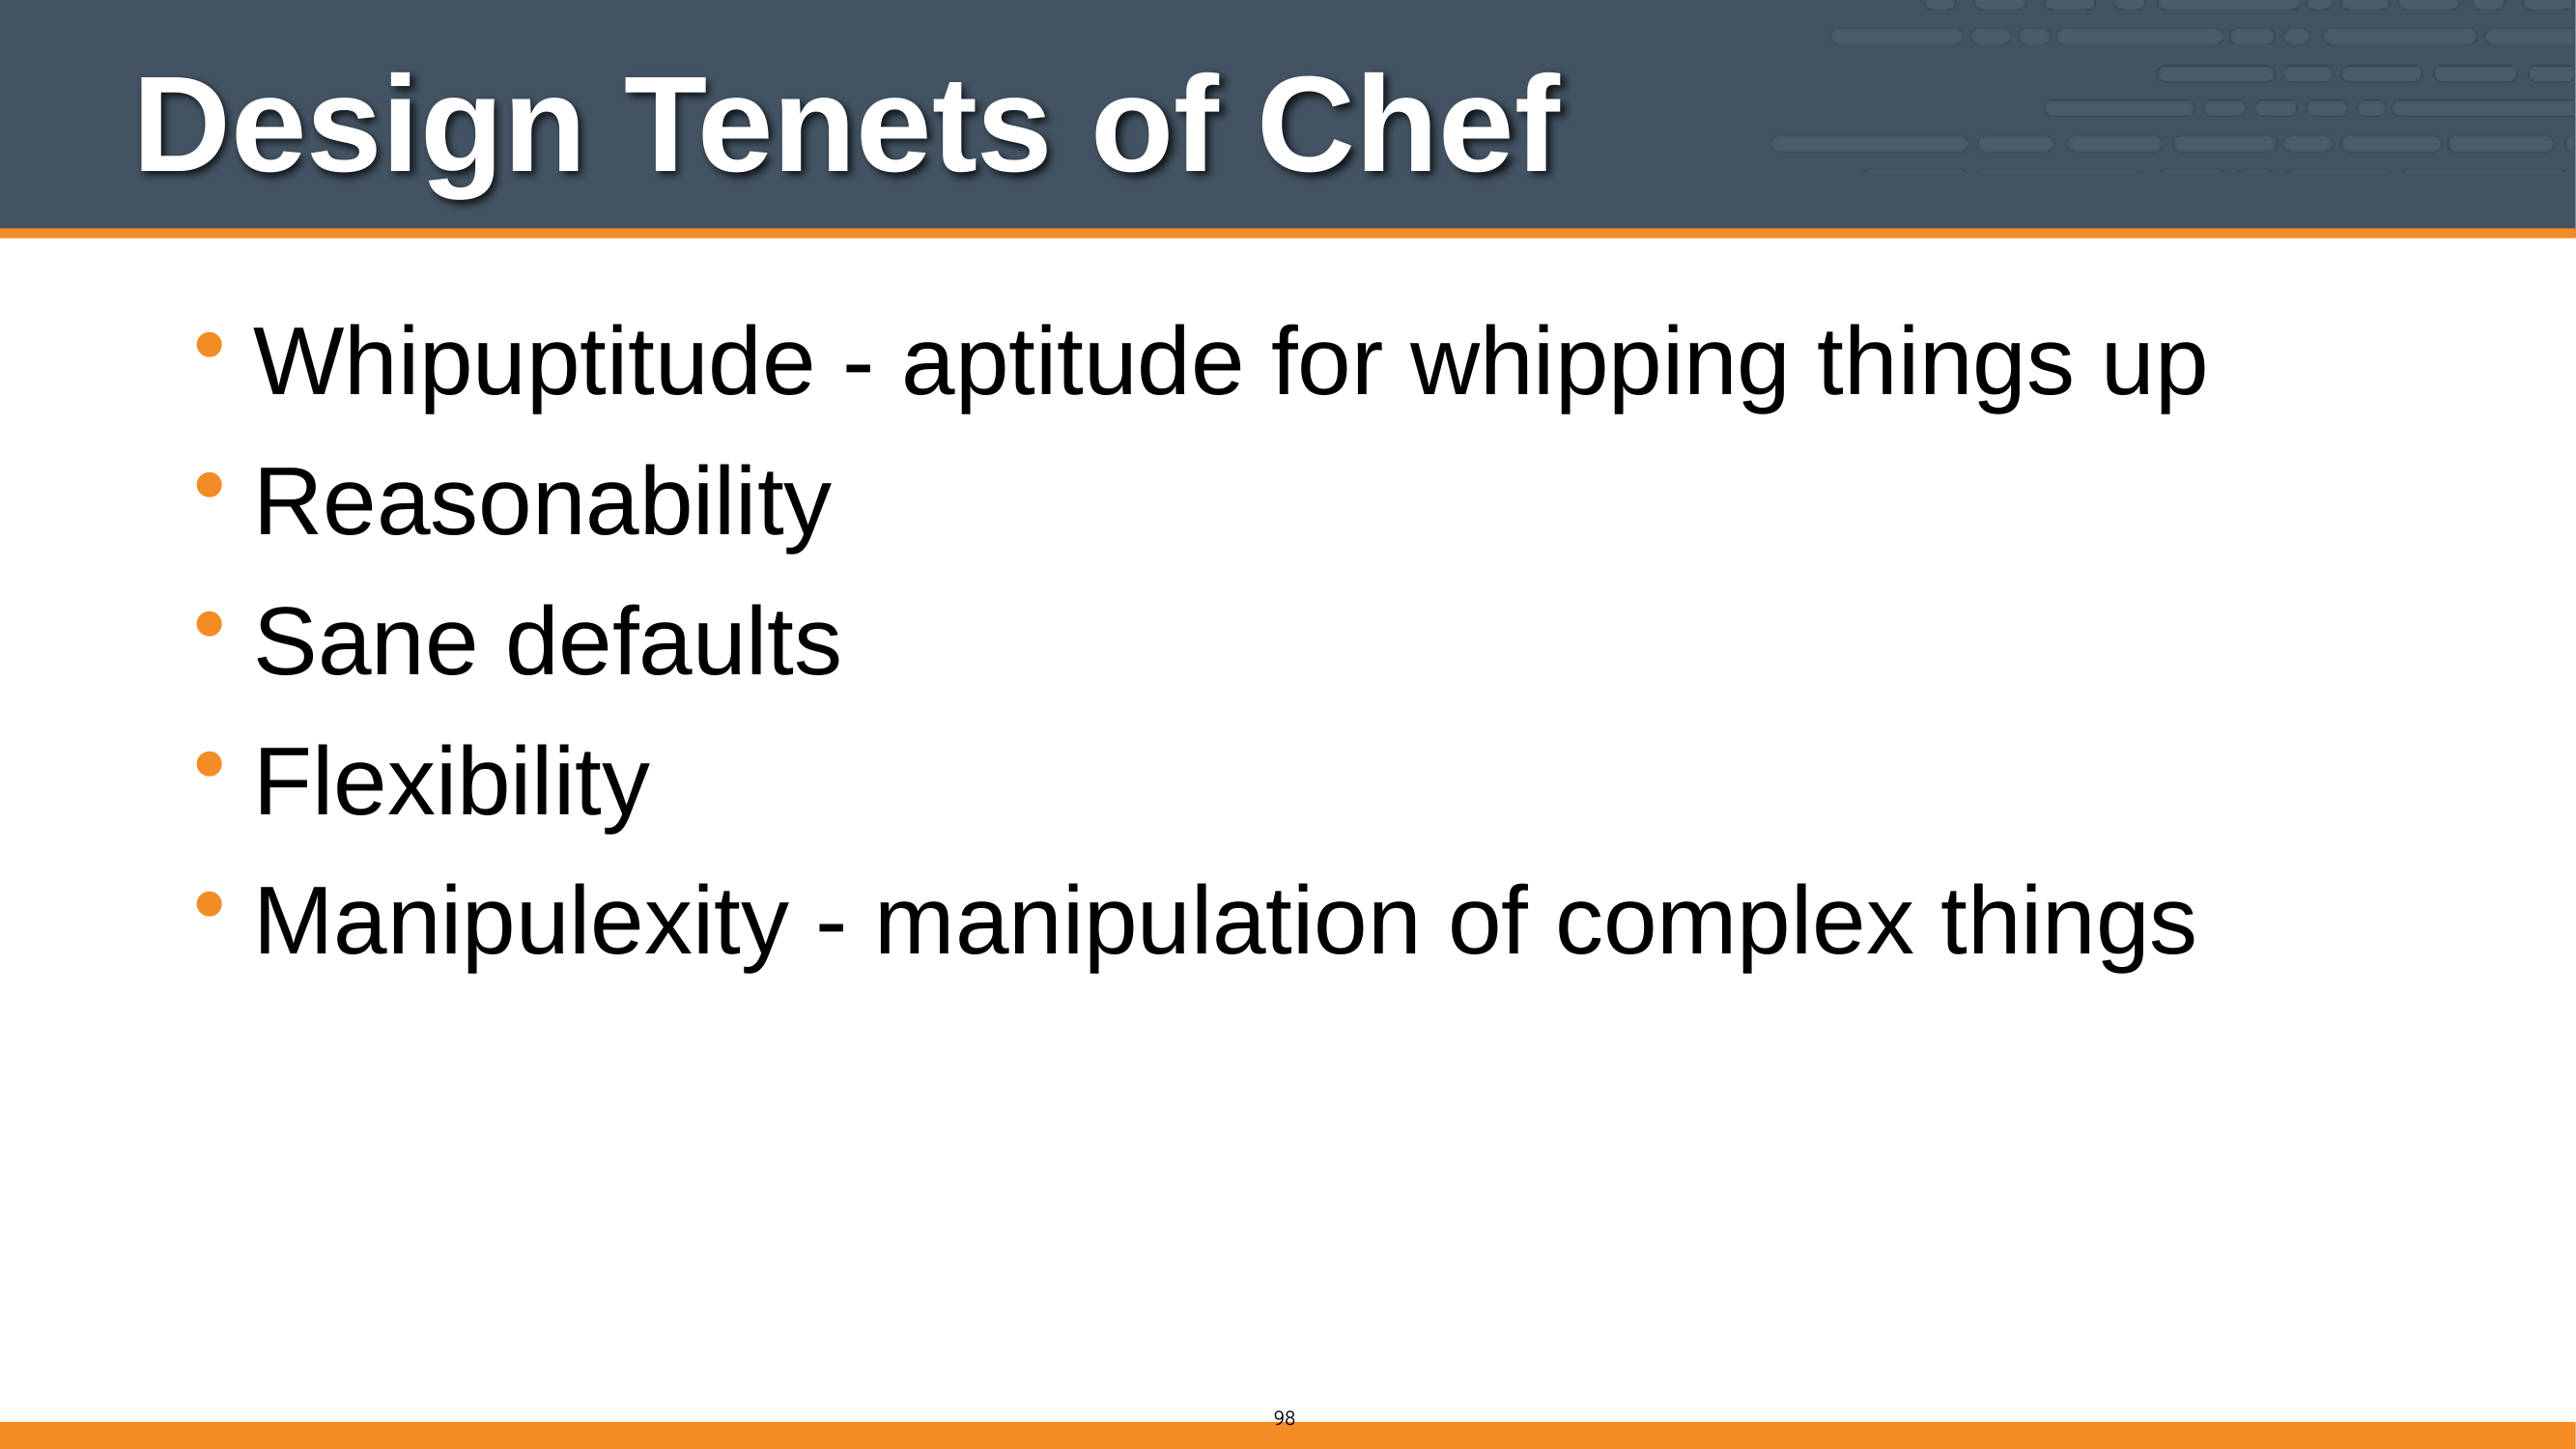

# Design Tenets of Chef
Whipuptitude - aptitude for whipping things up
Reasonability
Sane defaults
Flexibility
Manipulexity - manipulation of complex things
98